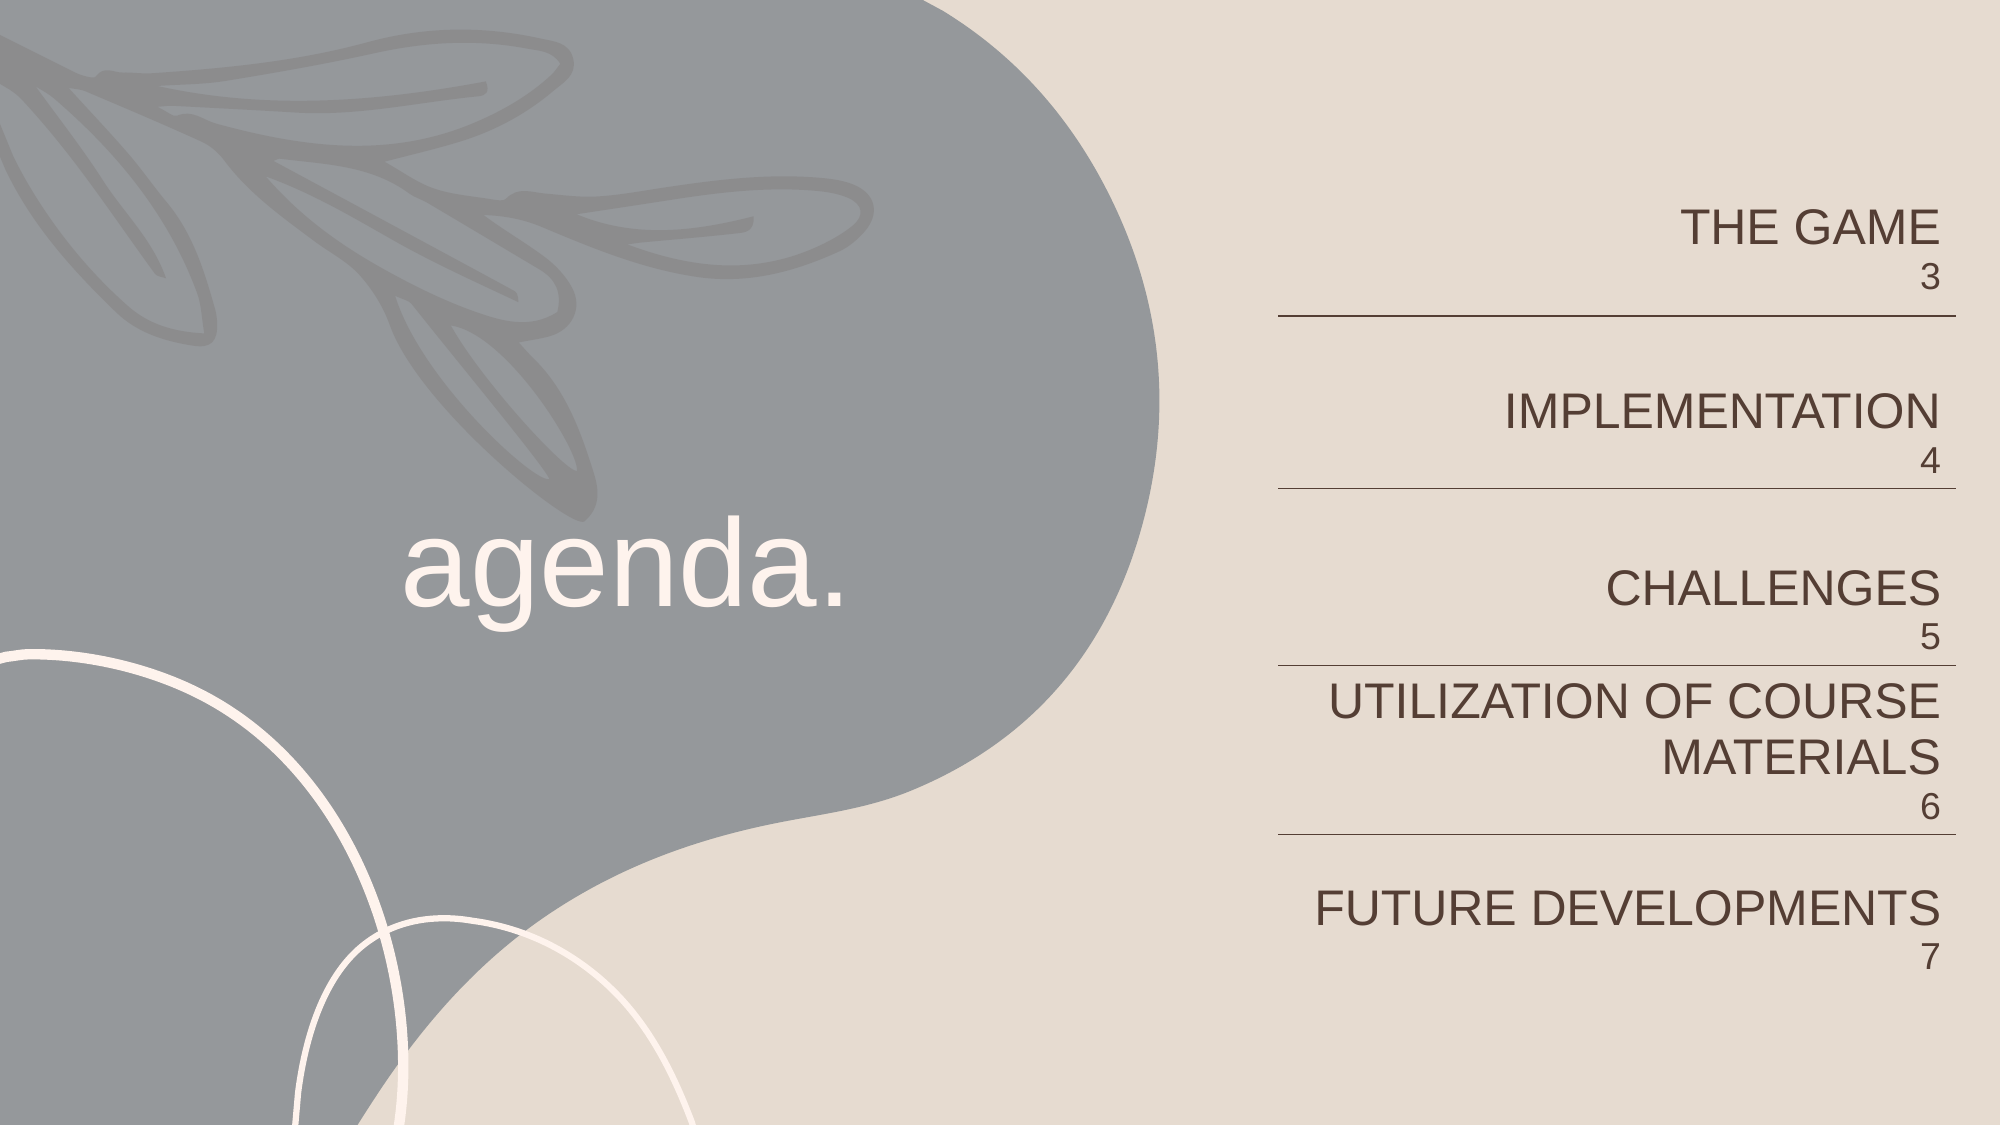

| THE GAME 3 |
| --- |
| IMPLEMENTATION 4 |
| CHALLENGES 5 |
| UTILIZATION OF COURSE MATERIALS 6 |
| FUTURE DEVELOPMENTS 7 |
# agenda.